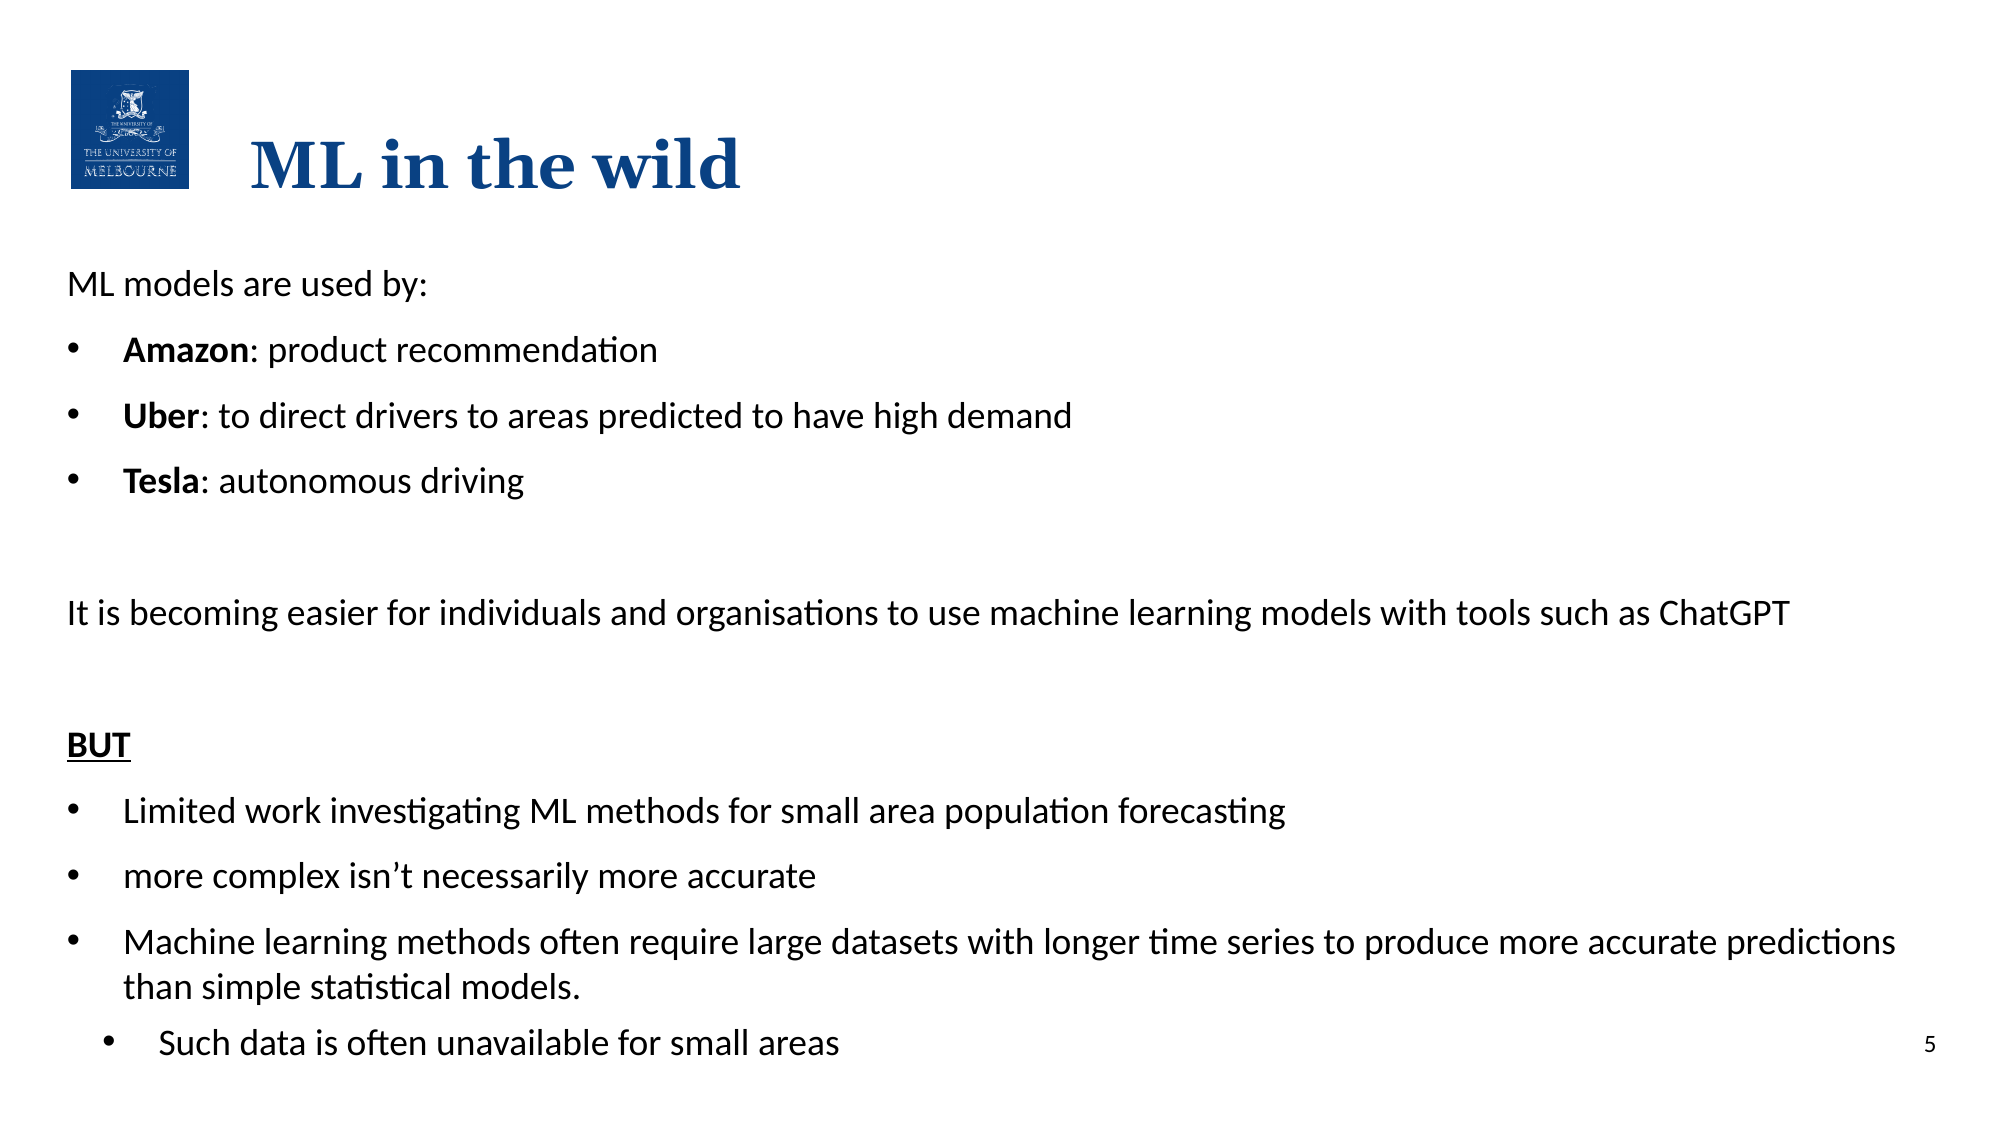

# ML in the wild
ML models are used by:
Amazon: product recommendation
Uber: to direct drivers to areas predicted to have high demand
Tesla: autonomous driving

It is becoming easier for individuals and organisations to use machine learning models with tools such as ChatGPT

BUT
Limited work investigating ML methods for small area population forecasting
more complex isn’t necessarily more accurate
Machine learning methods often require large datasets with longer time series to produce more accurate predictions than simple statistical models.
Such data is often unavailable for small areas

5